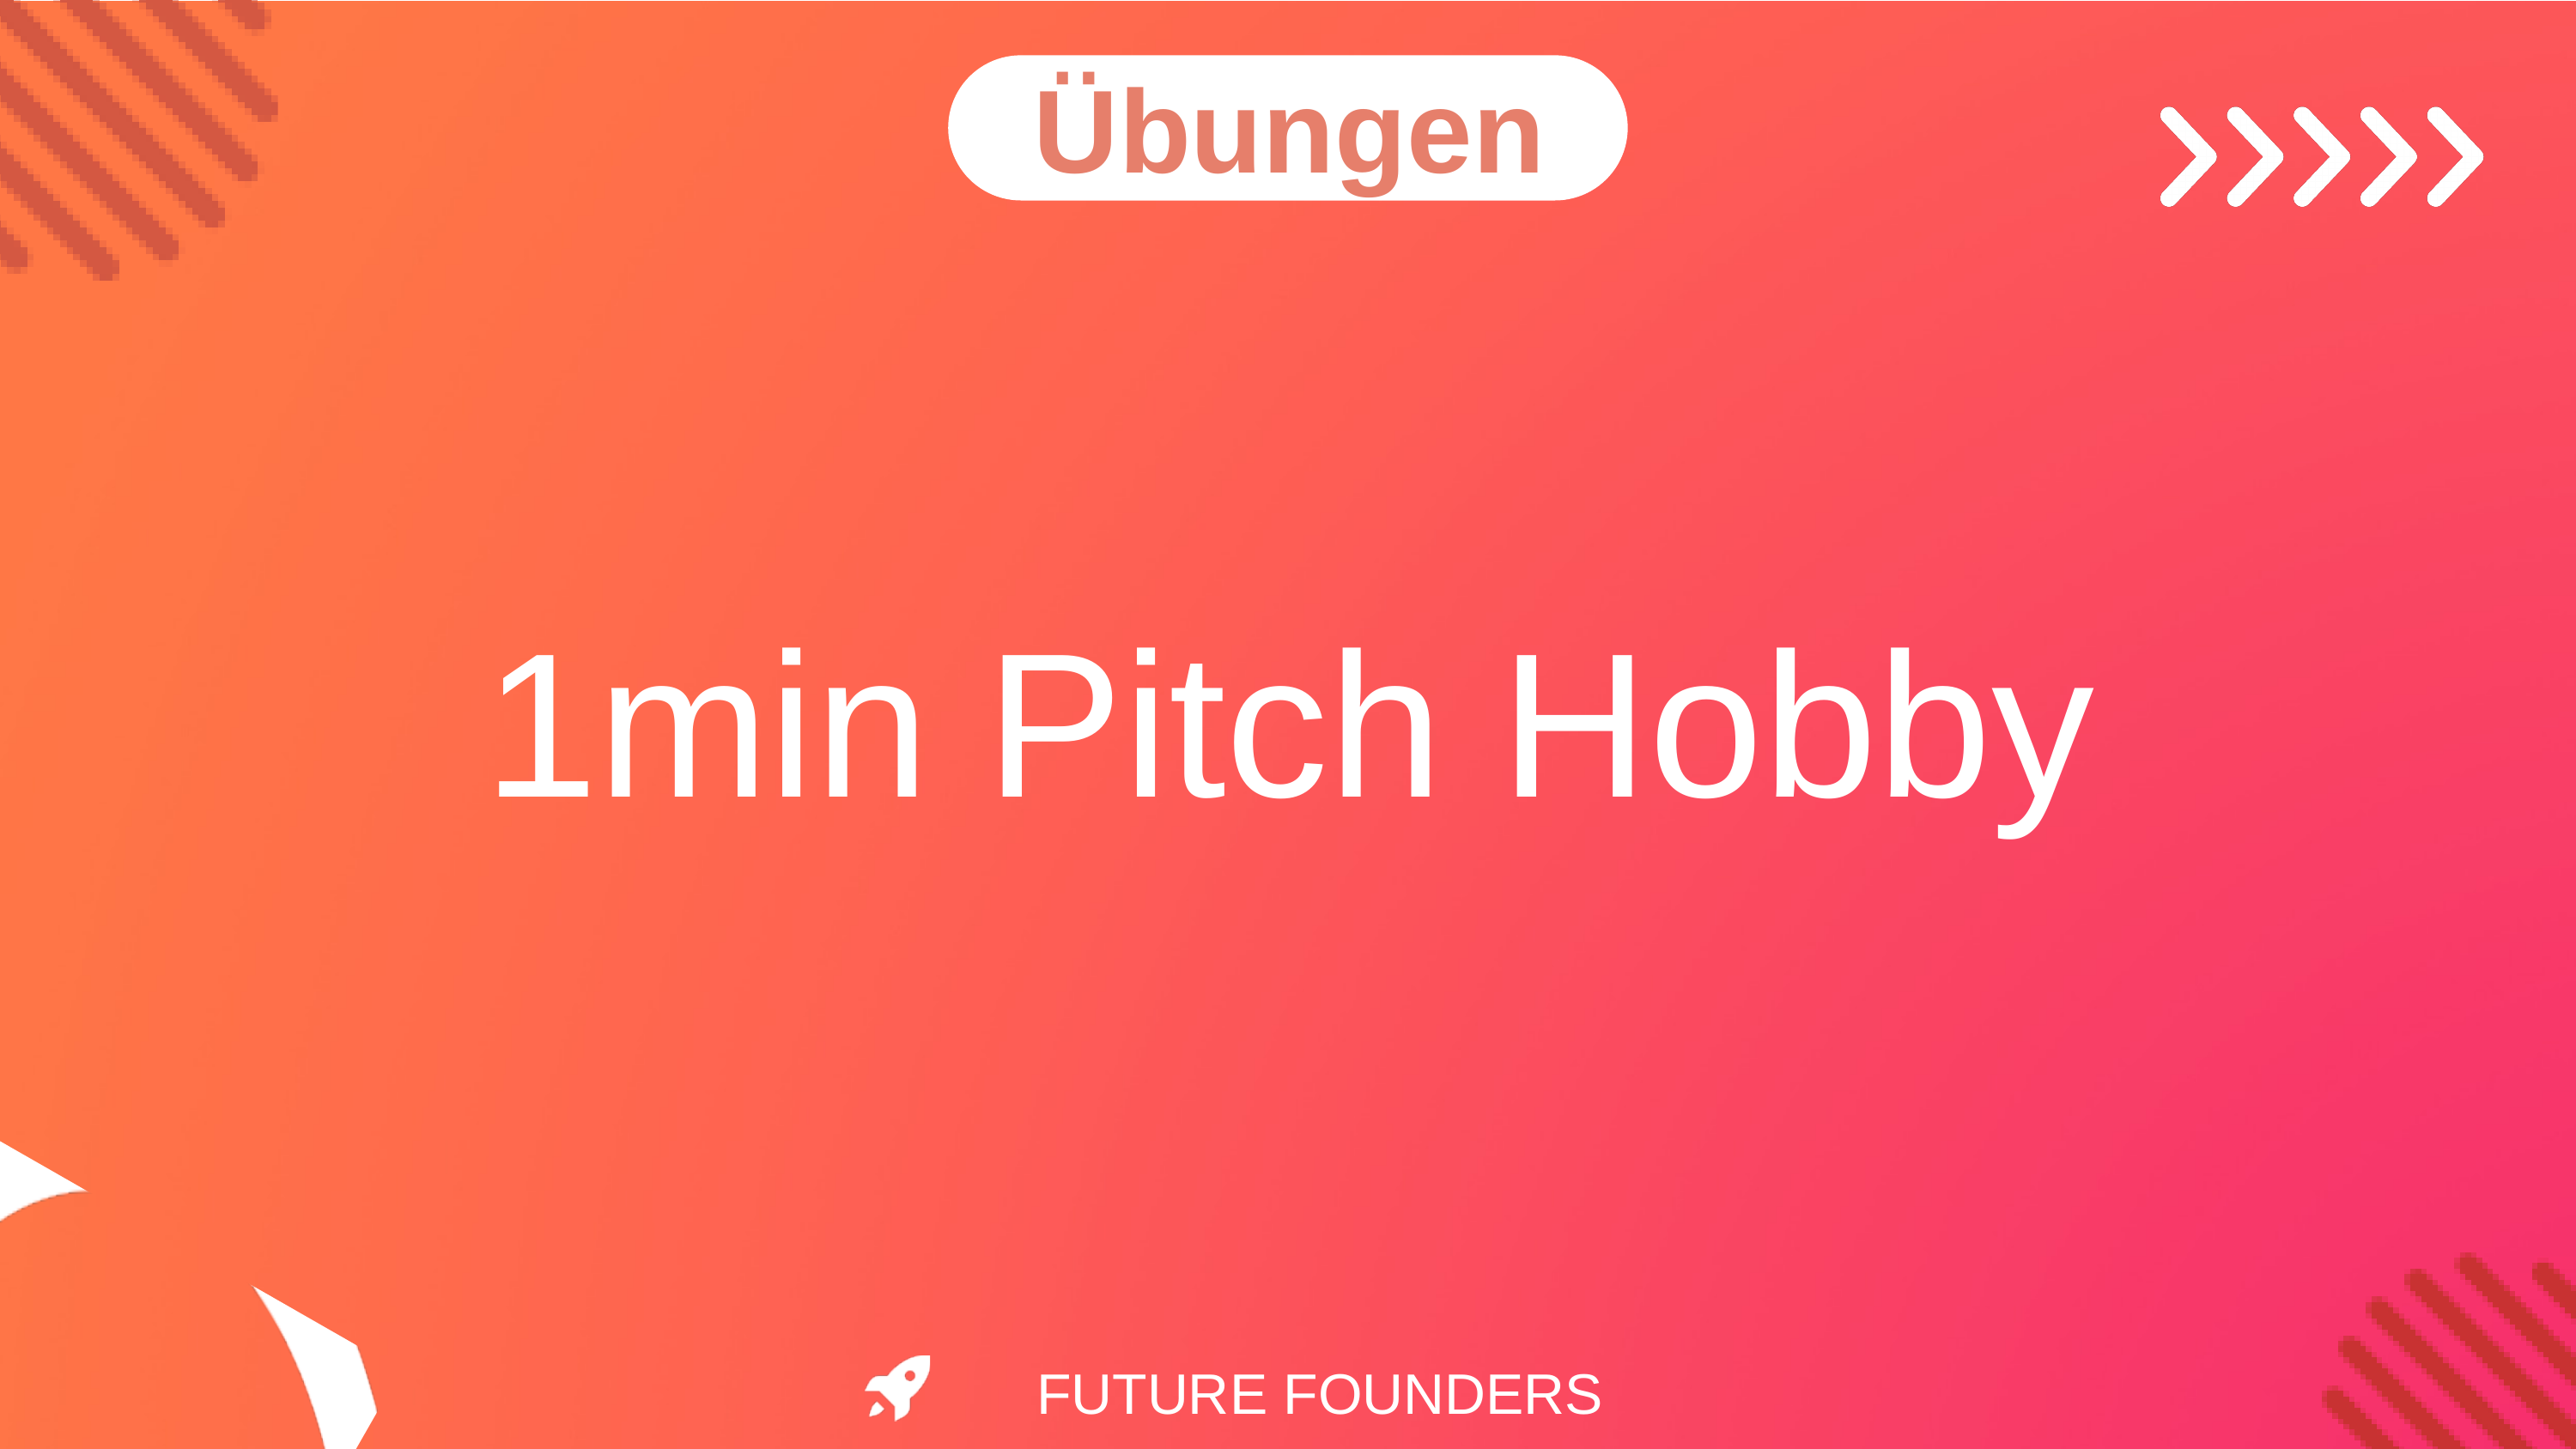

Übungen
1min Pitch Hobby

FUTURE FOUNDERS INITIATIVE